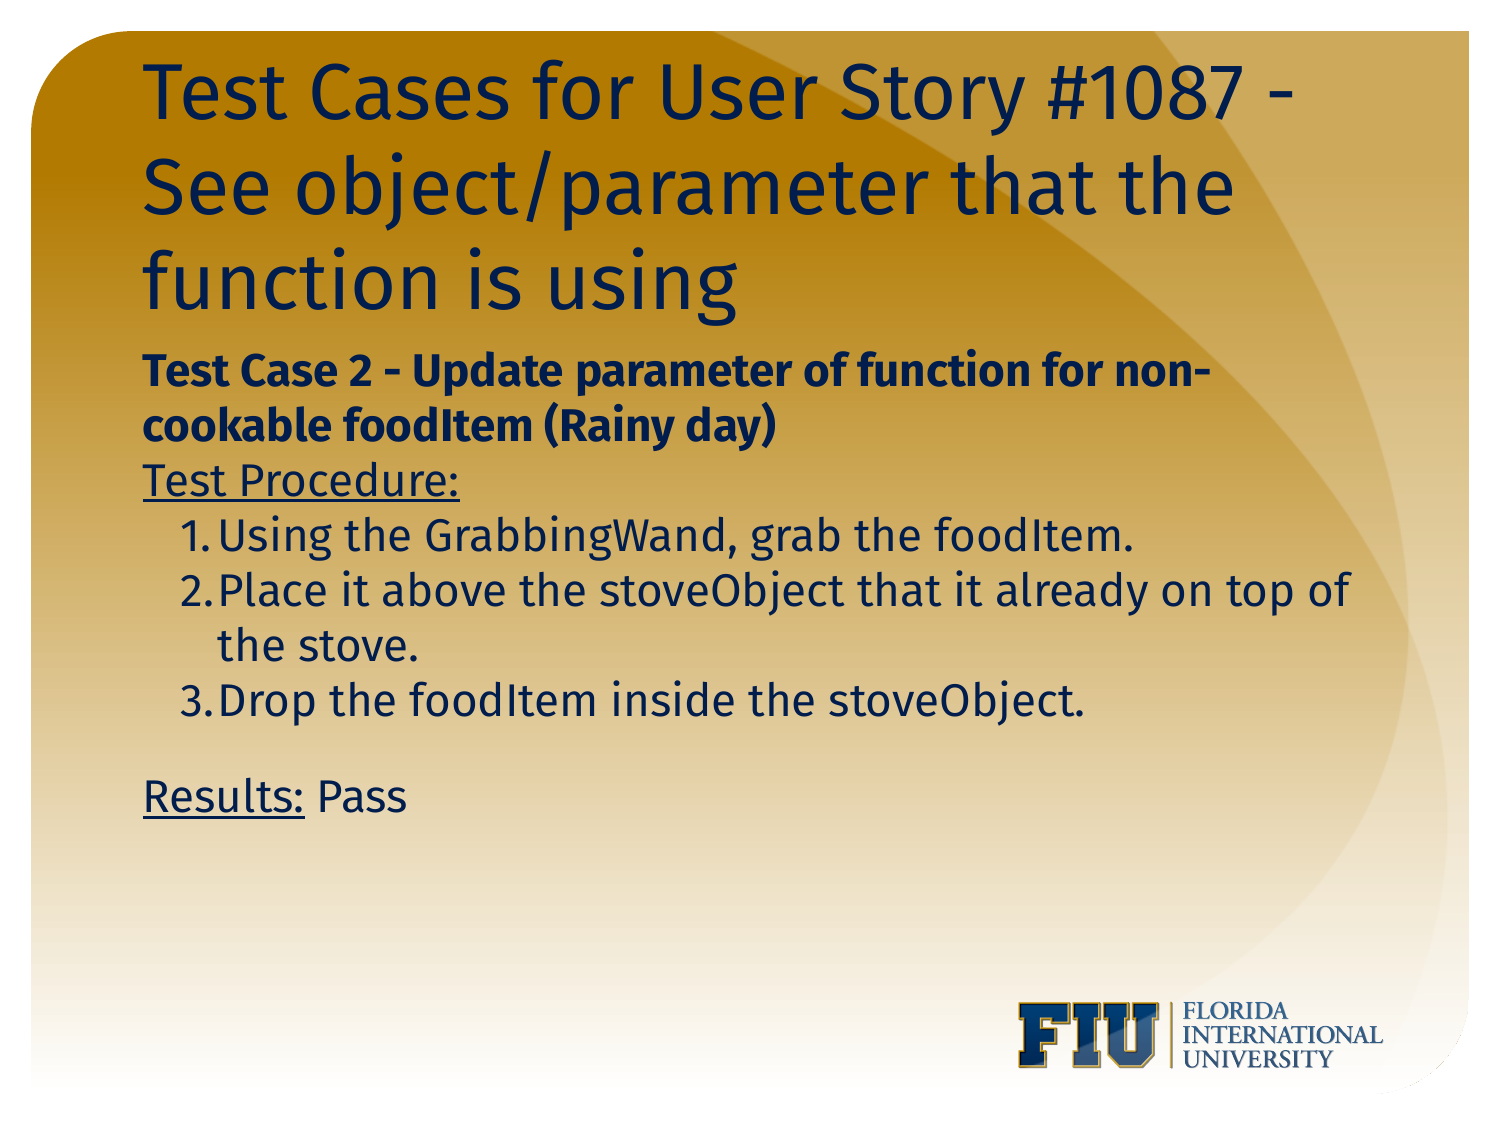

# Test Cases for User Story #1087 - See object/parameter that the function is using
Test Case 2 - Update parameter of function for non-cookable foodItem (Rainy day)
Test Procedure:
Using the GrabbingWand, grab the foodItem.
Place it above the stoveObject that it already on top of the stove.
Drop the foodItem inside the stoveObject.
Results: Pass